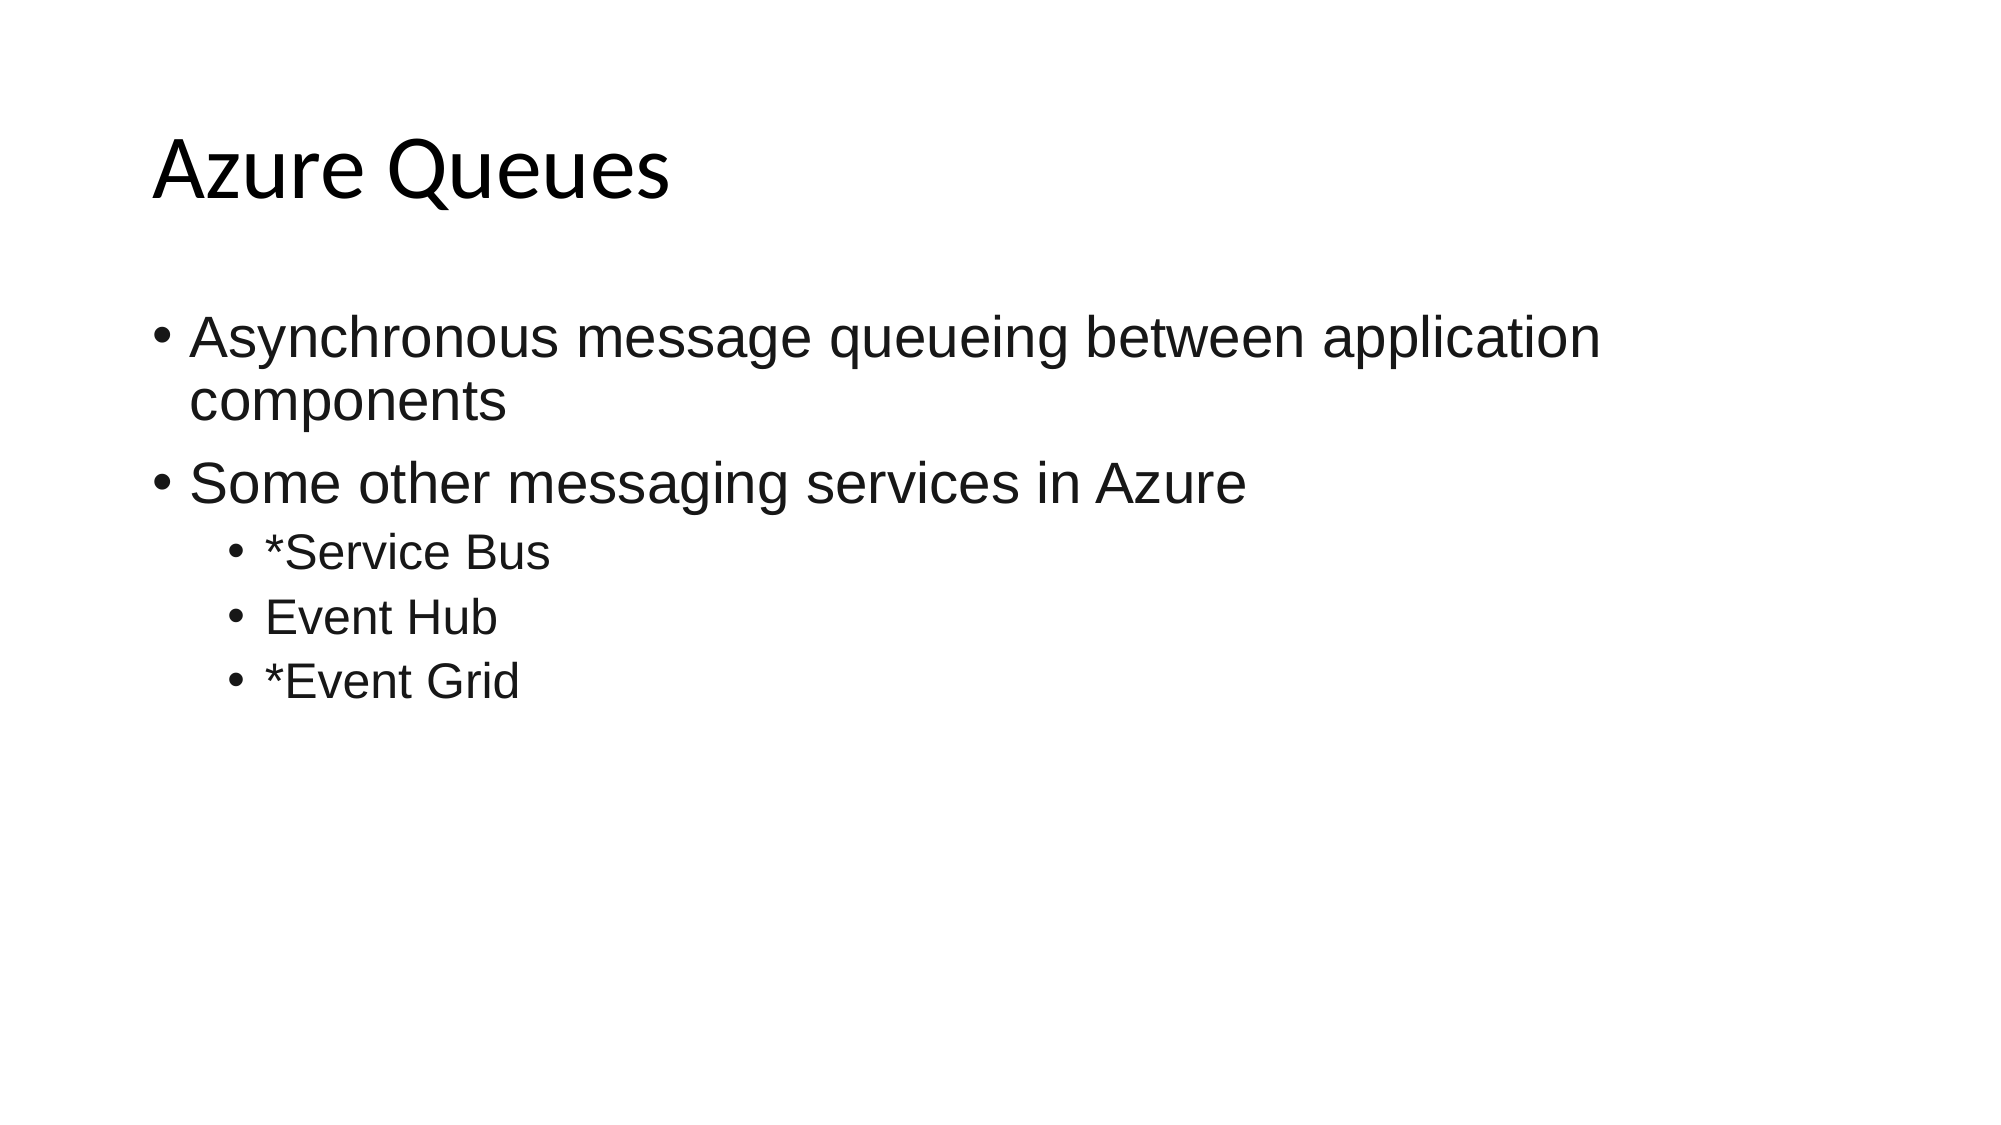

# Azure Queues
Asynchronous message queueing between application components
Some other messaging services in Azure
*Service Bus
Event Hub
*Event Grid